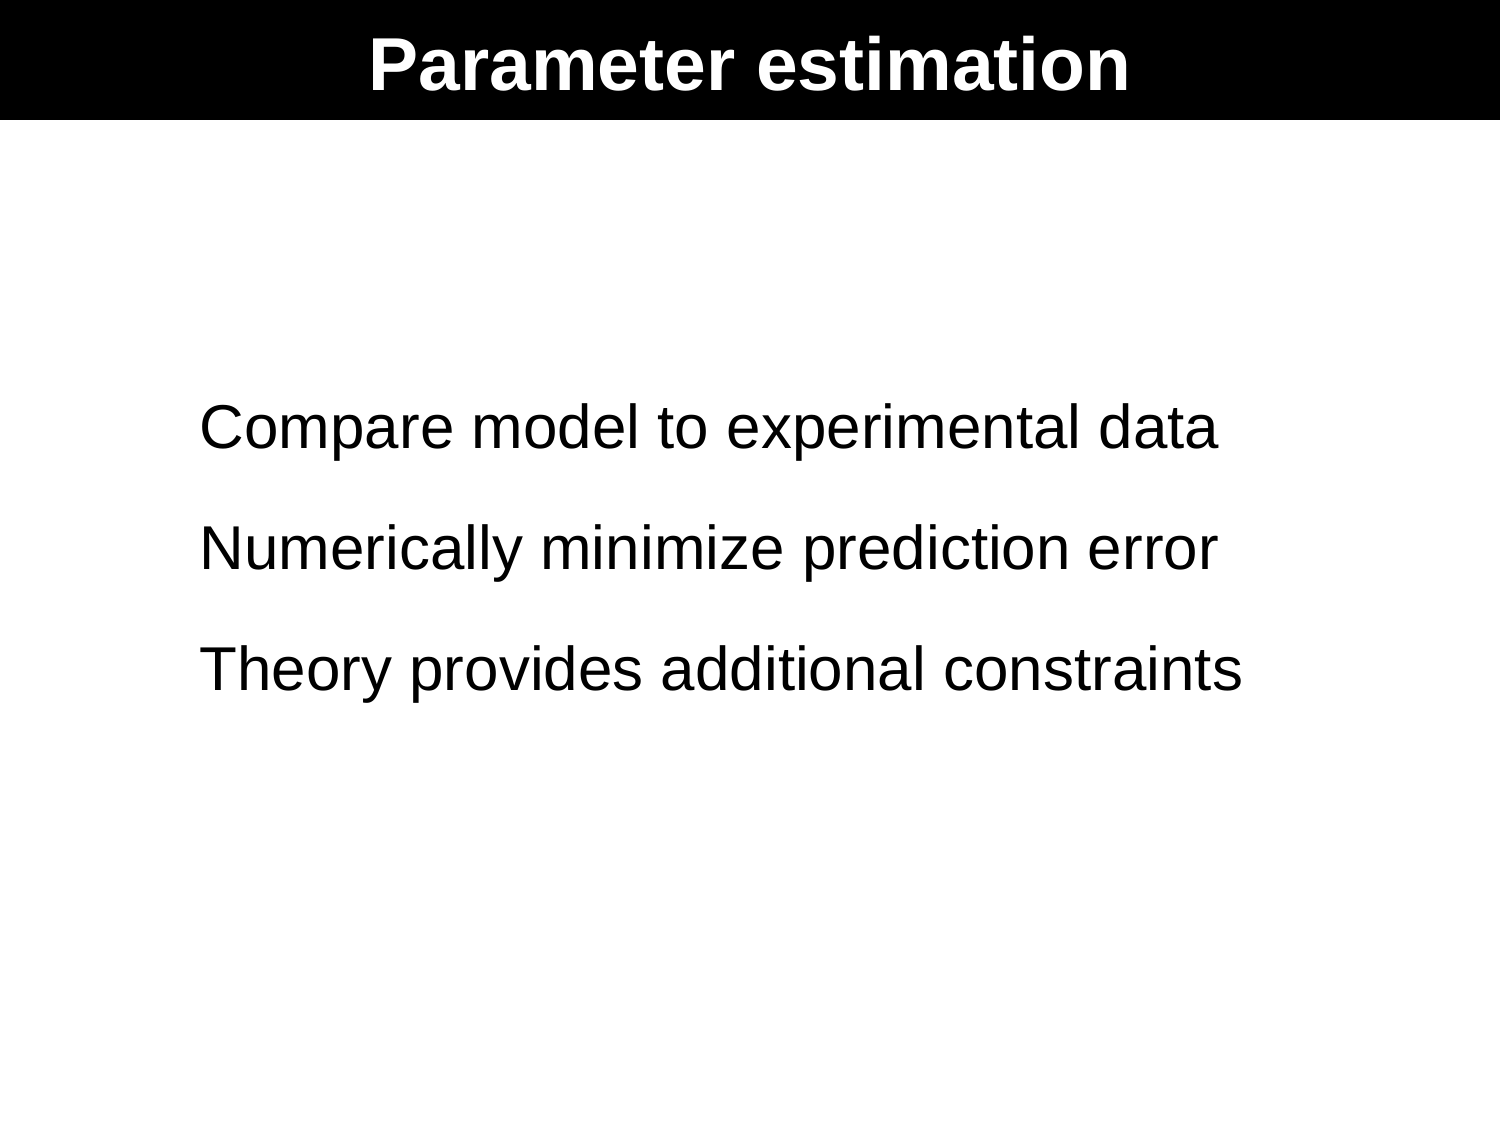

# Parameter estimation
Compare model to experimental data
Numerically minimize prediction error
Theory provides additional constraints